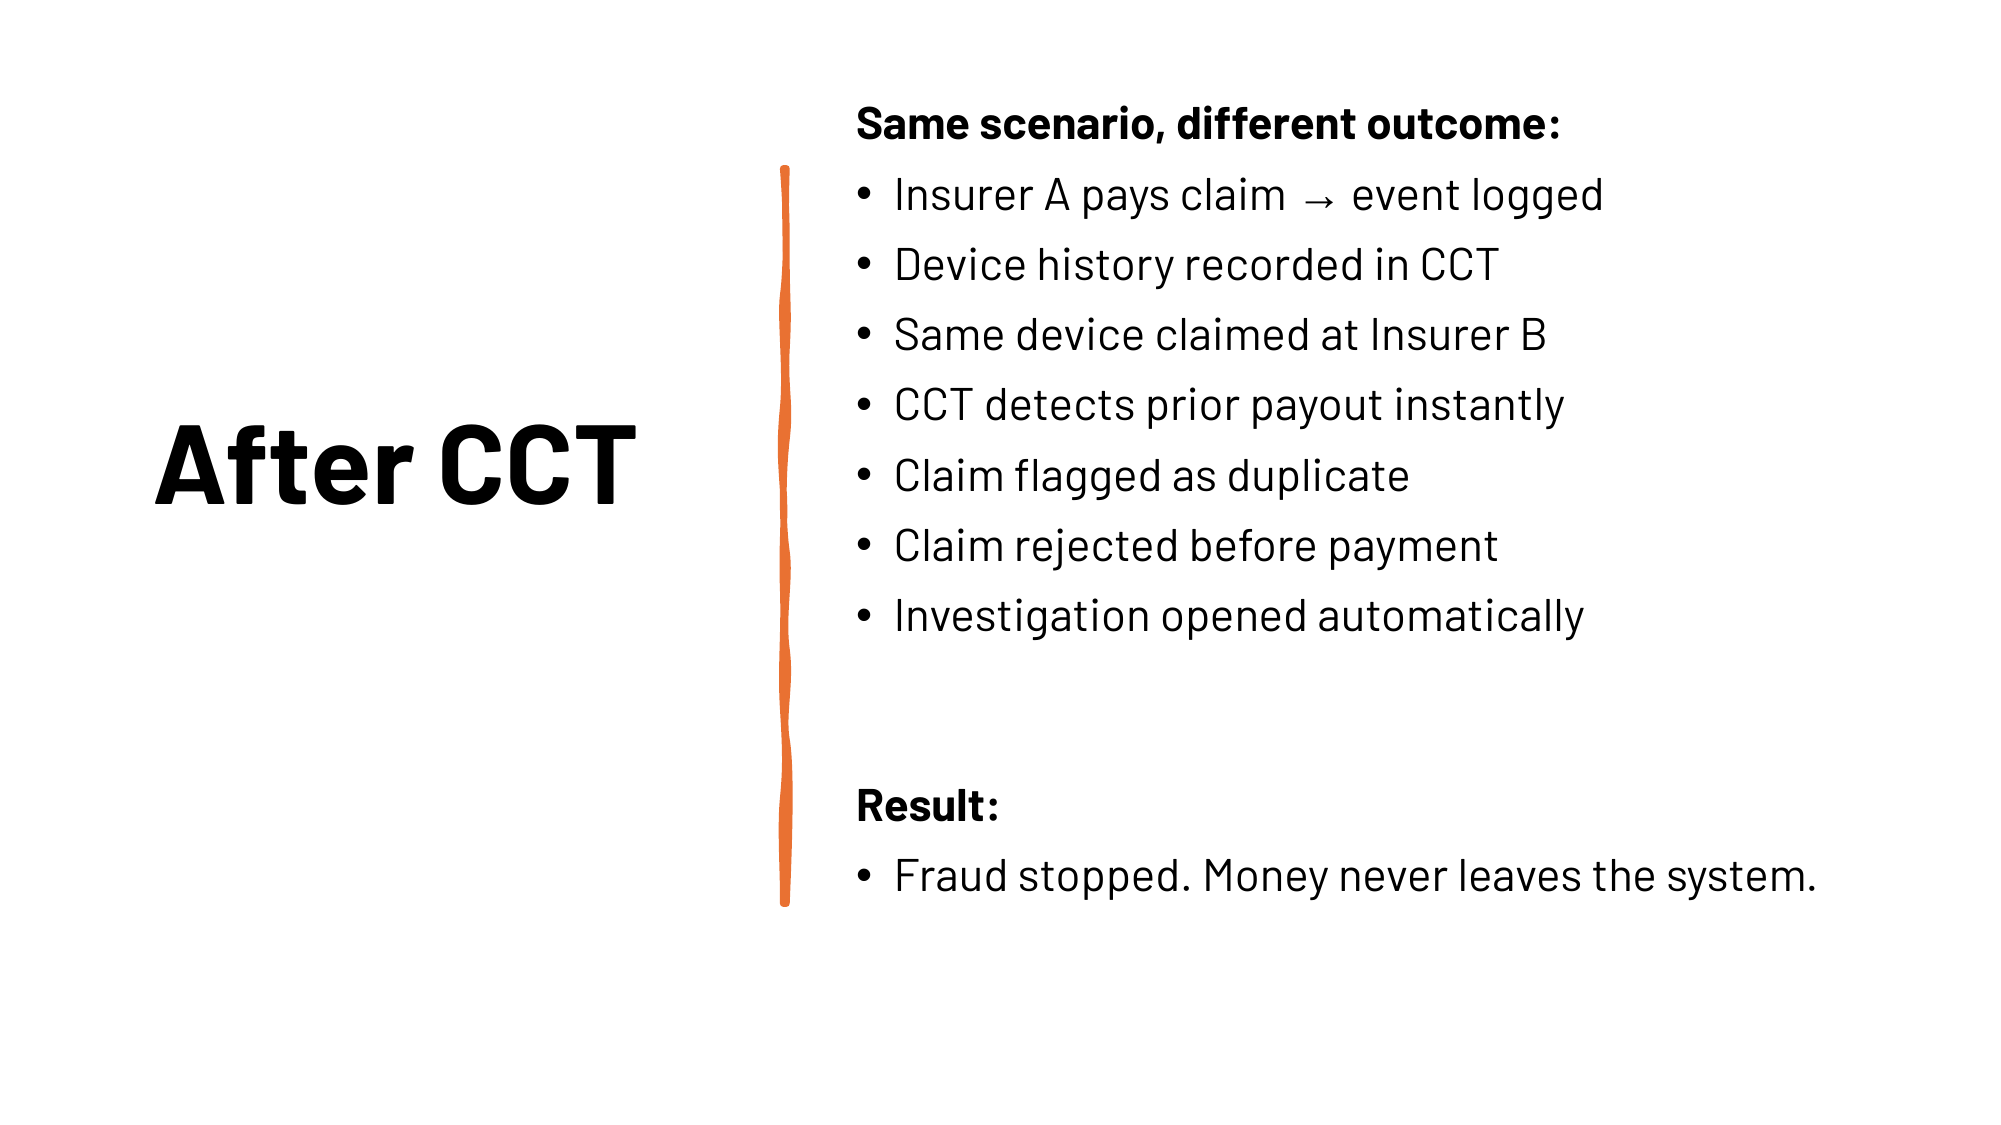

# After CCT
Same scenario, different outcome:
Insurer A pays claim → event logged
Device history recorded in CCT
Same device claimed at Insurer B
CCT detects prior payout instantly
Claim flagged as duplicate
Claim rejected before payment
Investigation opened automatically

Result:
Fraud stopped. Money never leaves the system.